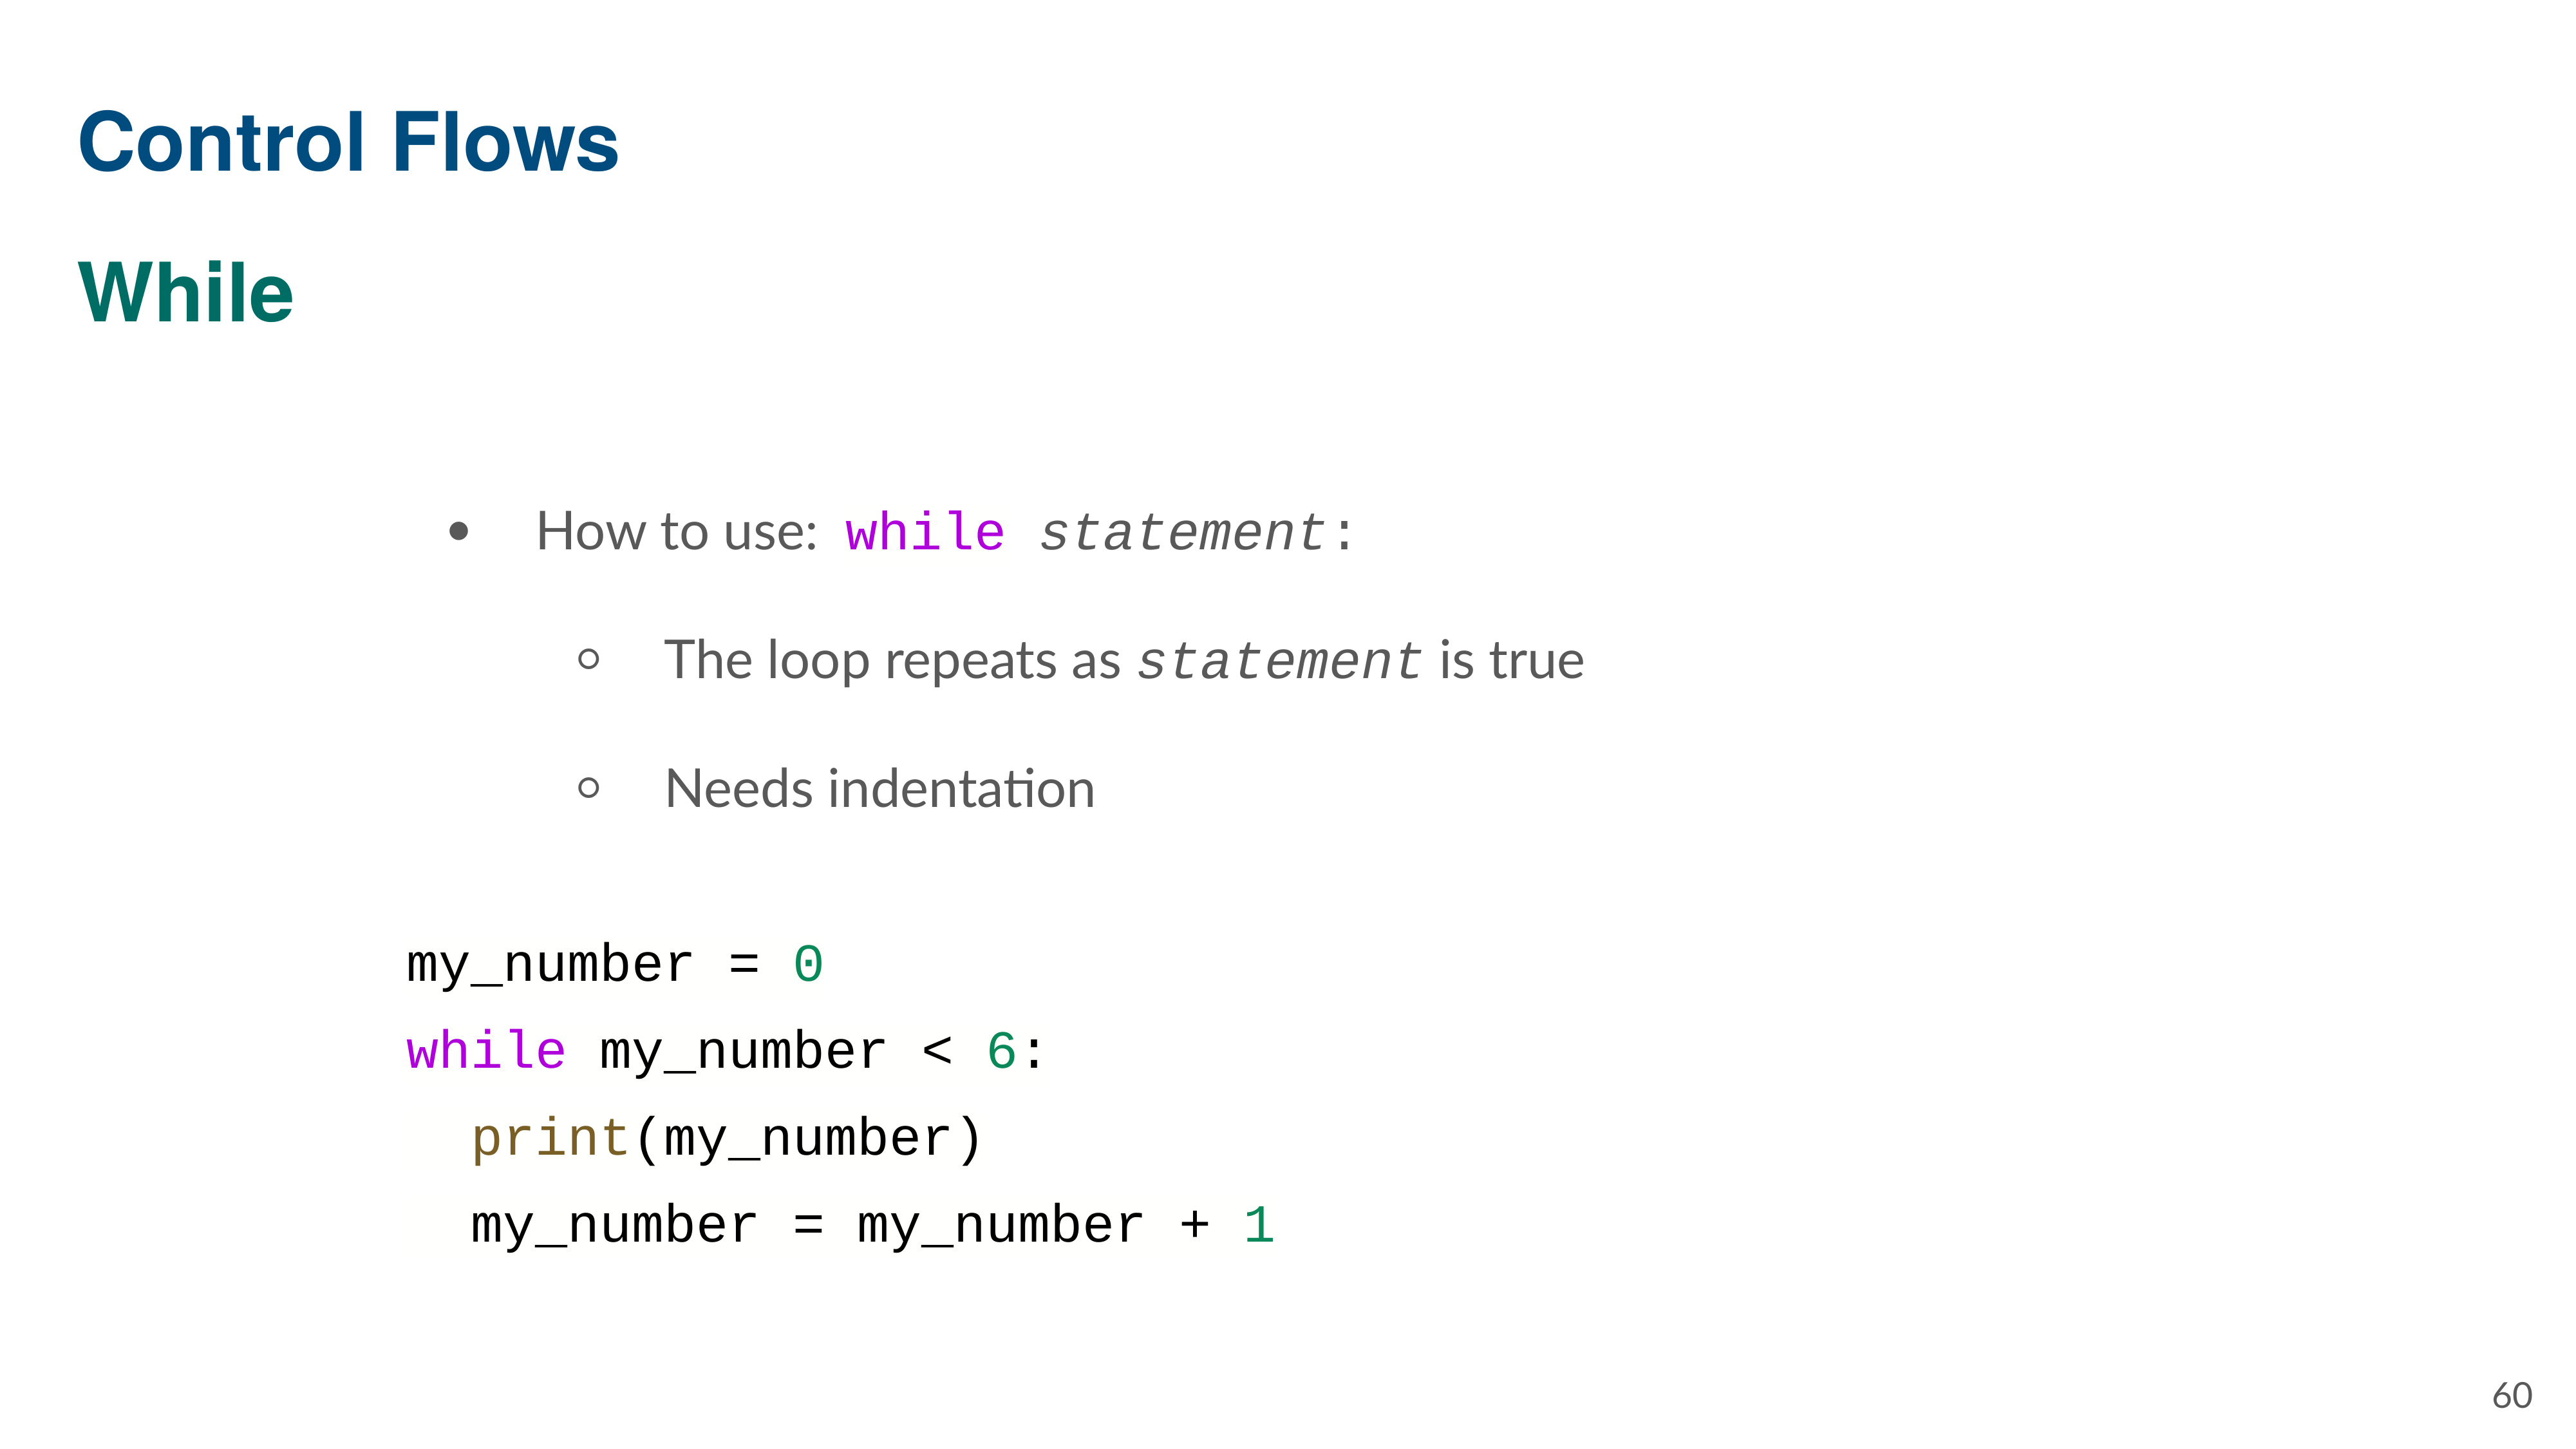

Control Flows
While
How to use:  while statement:
The loop repeats as statement is true
Needs indentation

my_number = 0
while my_number < 6:
  print(my_number)
  my_number = my_number + 1
60